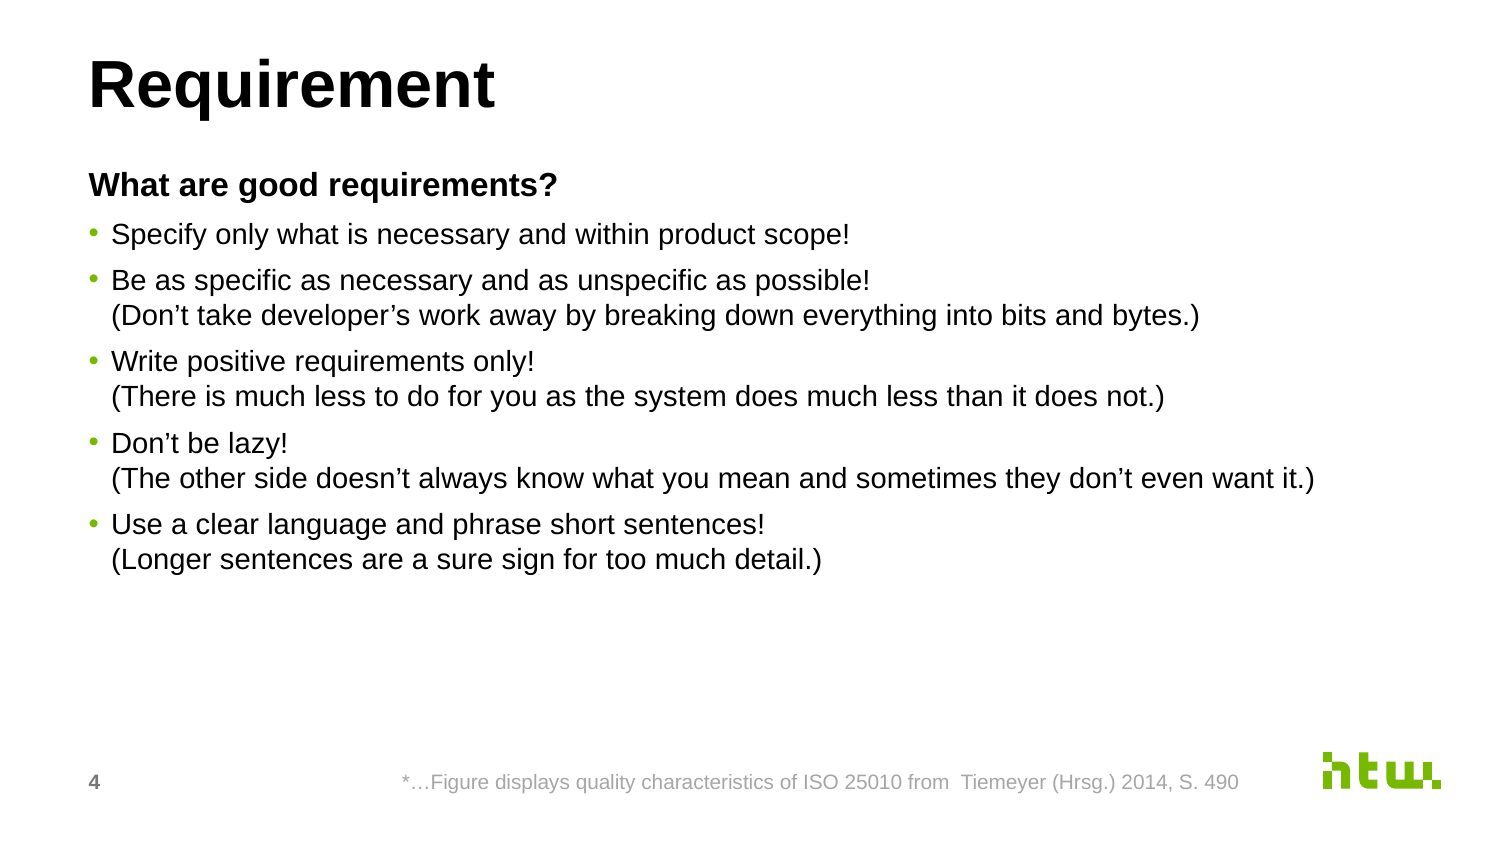

# Requirement
What are good requirements?
Specify only what is necessary and within product scope!
Be as specific as necessary and as unspecific as possible!
(Don’t take developer’s work away by breaking down everything into bits and bytes.)
Write positive requirements only!
(There is much less to do for you as the system does much less than it does not.)
Don’t be lazy!
(The other side doesn’t always know what you mean and sometimes they don’t even want it.)
Use a clear language and phrase short sentences!
(Longer sentences are a sure sign for too much detail.)

4
*…Figure displays quality characteristics of ISO 25010 from  Tiemeyer (Hrsg.) 2014, S. 490